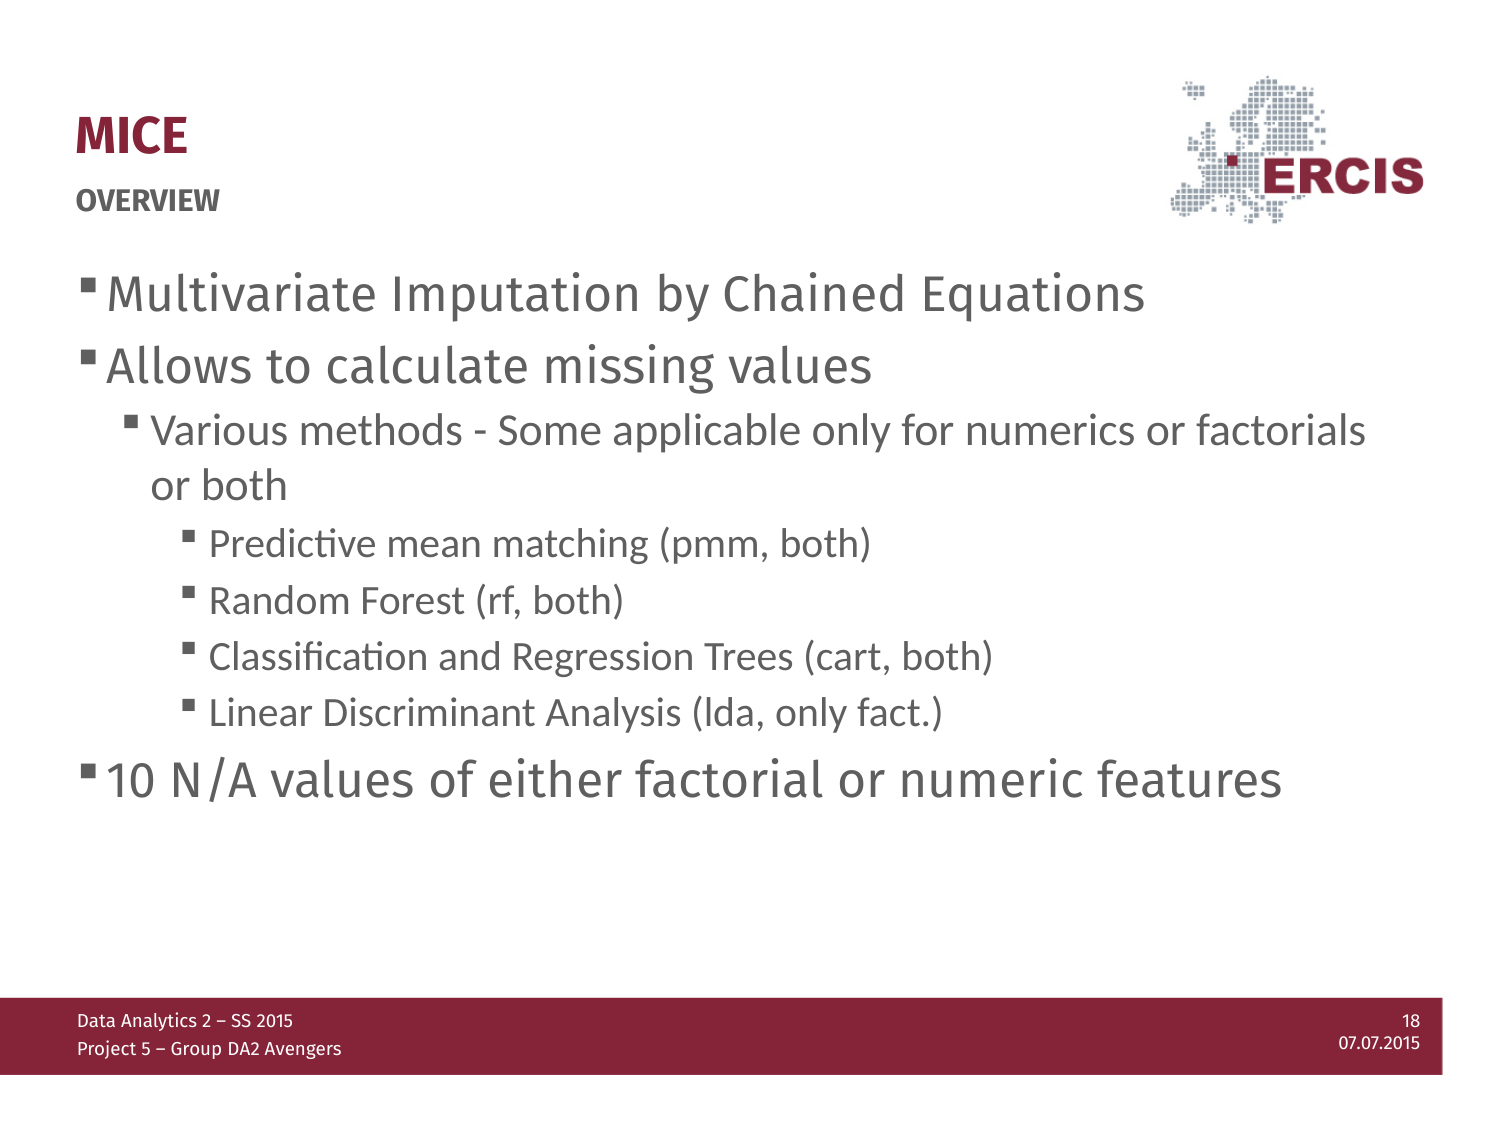

MICE
Overview
Multivariate Imputation by Chained Equations
Allows to calculate missing values
Various methods - Some applicable only for numerics or factorials or both
Predictive mean matching (pmm, both)
Random Forest (rf, both)
Classification and Regression Trees (cart, both)
Linear Discriminant Analysis (lda, only fact.)
10 N/A values of either factorial or numeric features